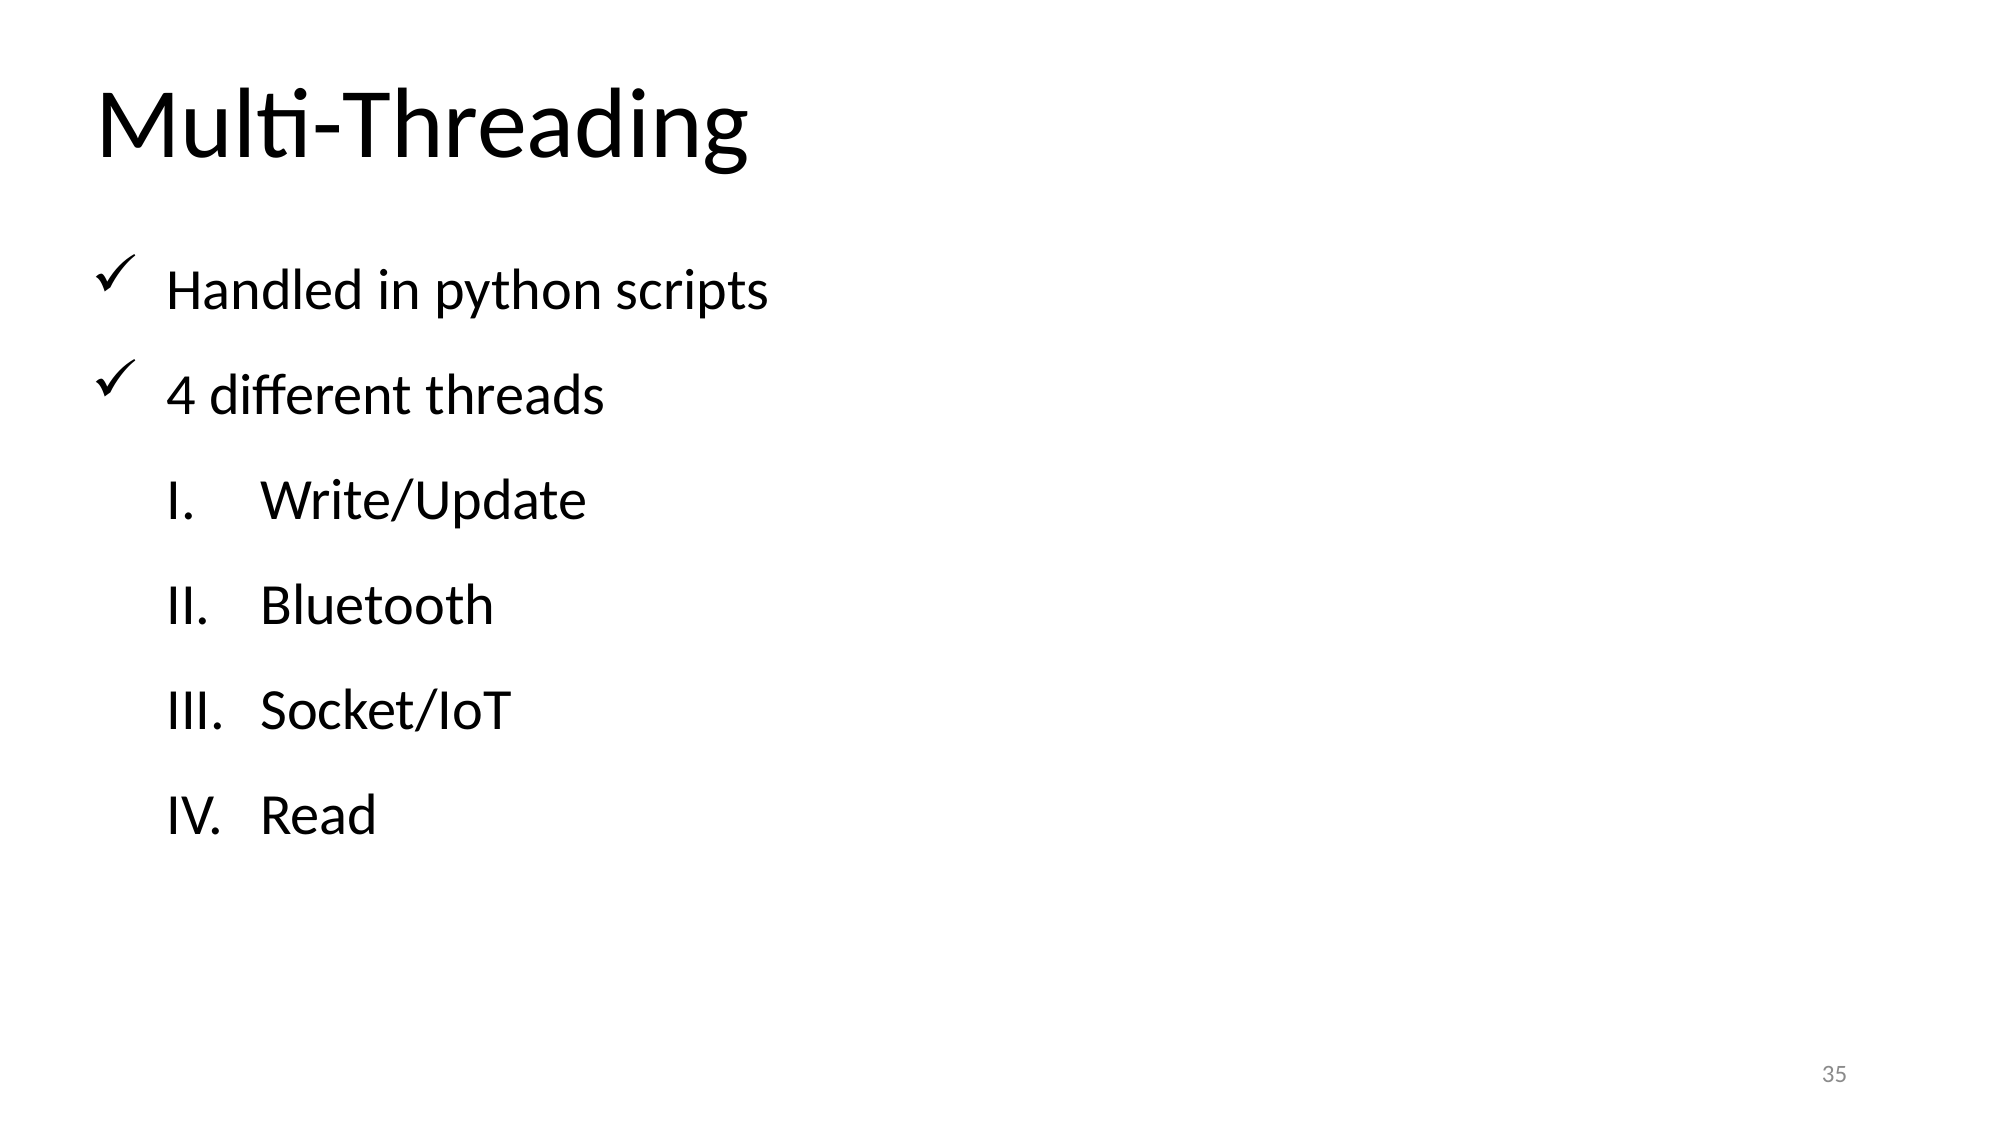

Multi-Threading
Handled in python scripts
4 different threads
Write/Update
Bluetooth
Socket/IoT
Read
35